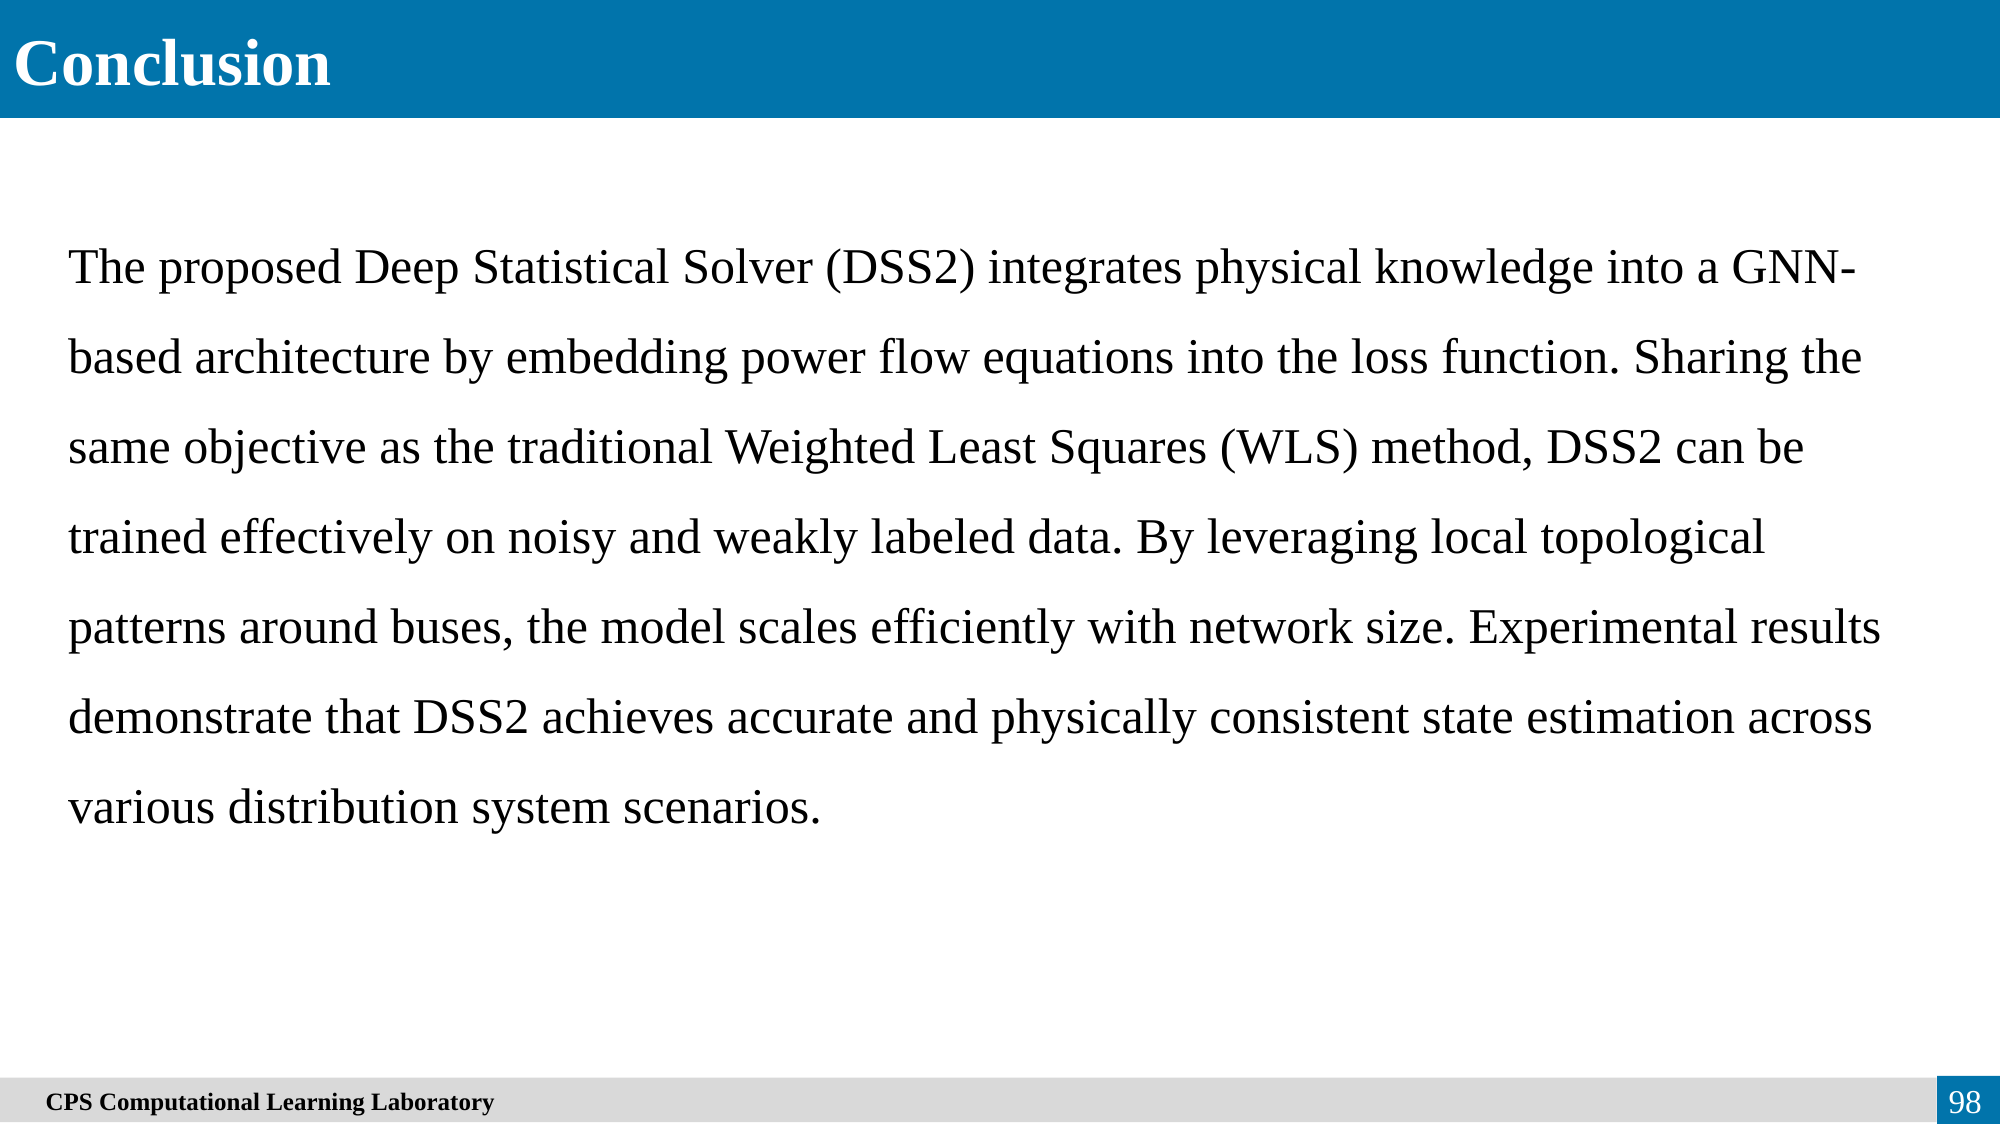

Conclusion
The proposed Deep Statistical Solver (DSS2) integrates physical knowledge into a GNN-based architecture by embedding power flow equations into the loss function. Sharing the same objective as the traditional Weighted Least Squares (WLS) method, DSS2 can be trained effectively on noisy and weakly labeled data. By leveraging local topological patterns around buses, the model scales efficiently with network size. Experimental results demonstrate that DSS2 achieves accurate and physically consistent state estimation across various distribution system scenarios.
98
　CPS Computational Learning Laboratory